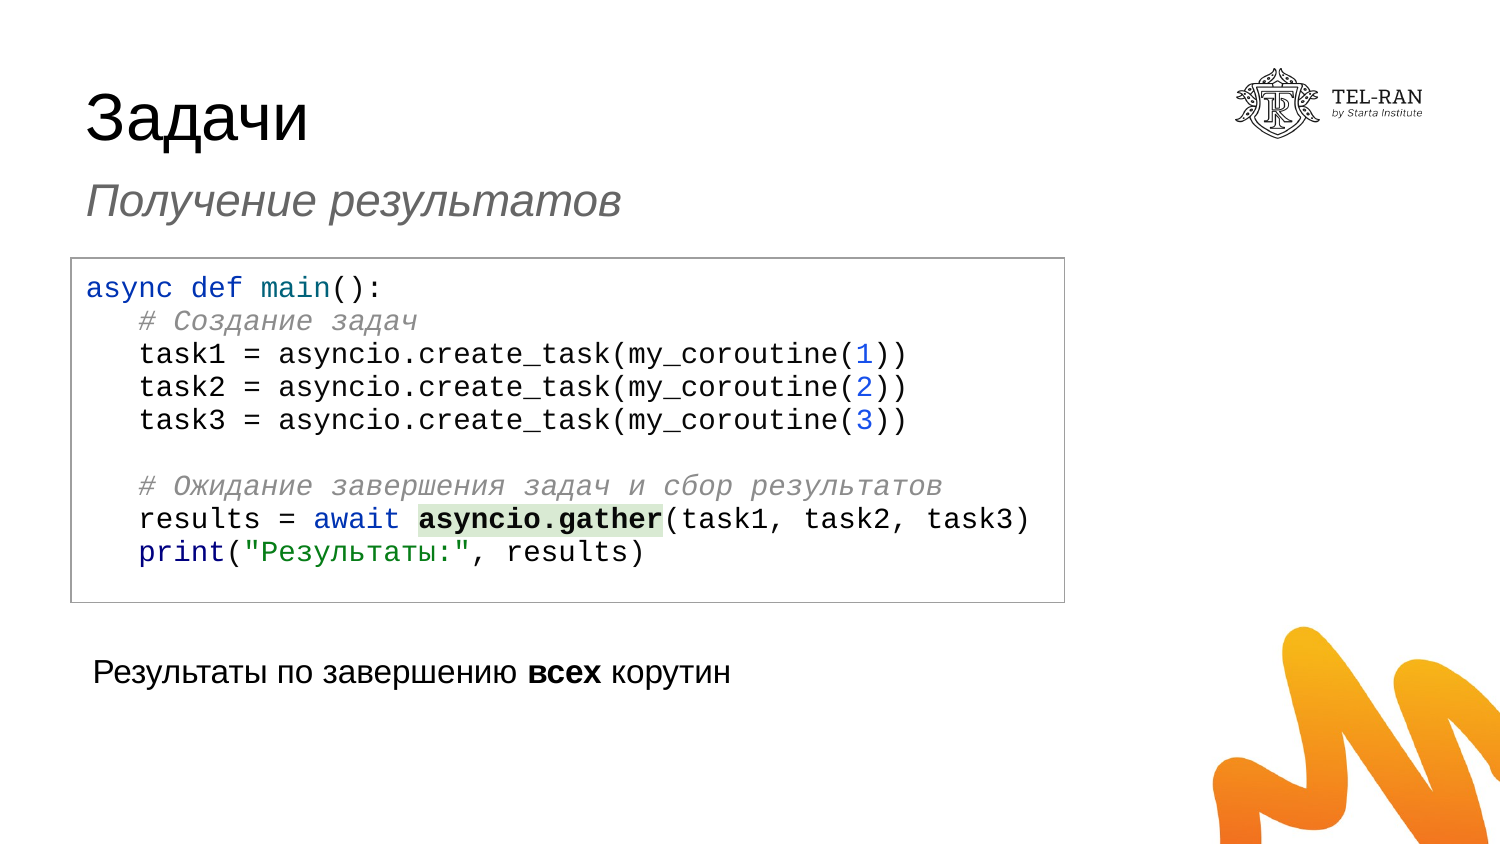

# Задачи
Получение результатов
| async def main(): # Создание задач task1 = asyncio.create\_task(my\_coroutine(1)) task2 = asyncio.create\_task(my\_coroutine(2)) task3 = asyncio.create\_task(my\_coroutine(3)) # Ожидание завершения задач и сбор результатов results = await asyncio.gather(task1, task2, task3) print("Результаты:", results) |
| --- |
Результаты по завершению всех корутин